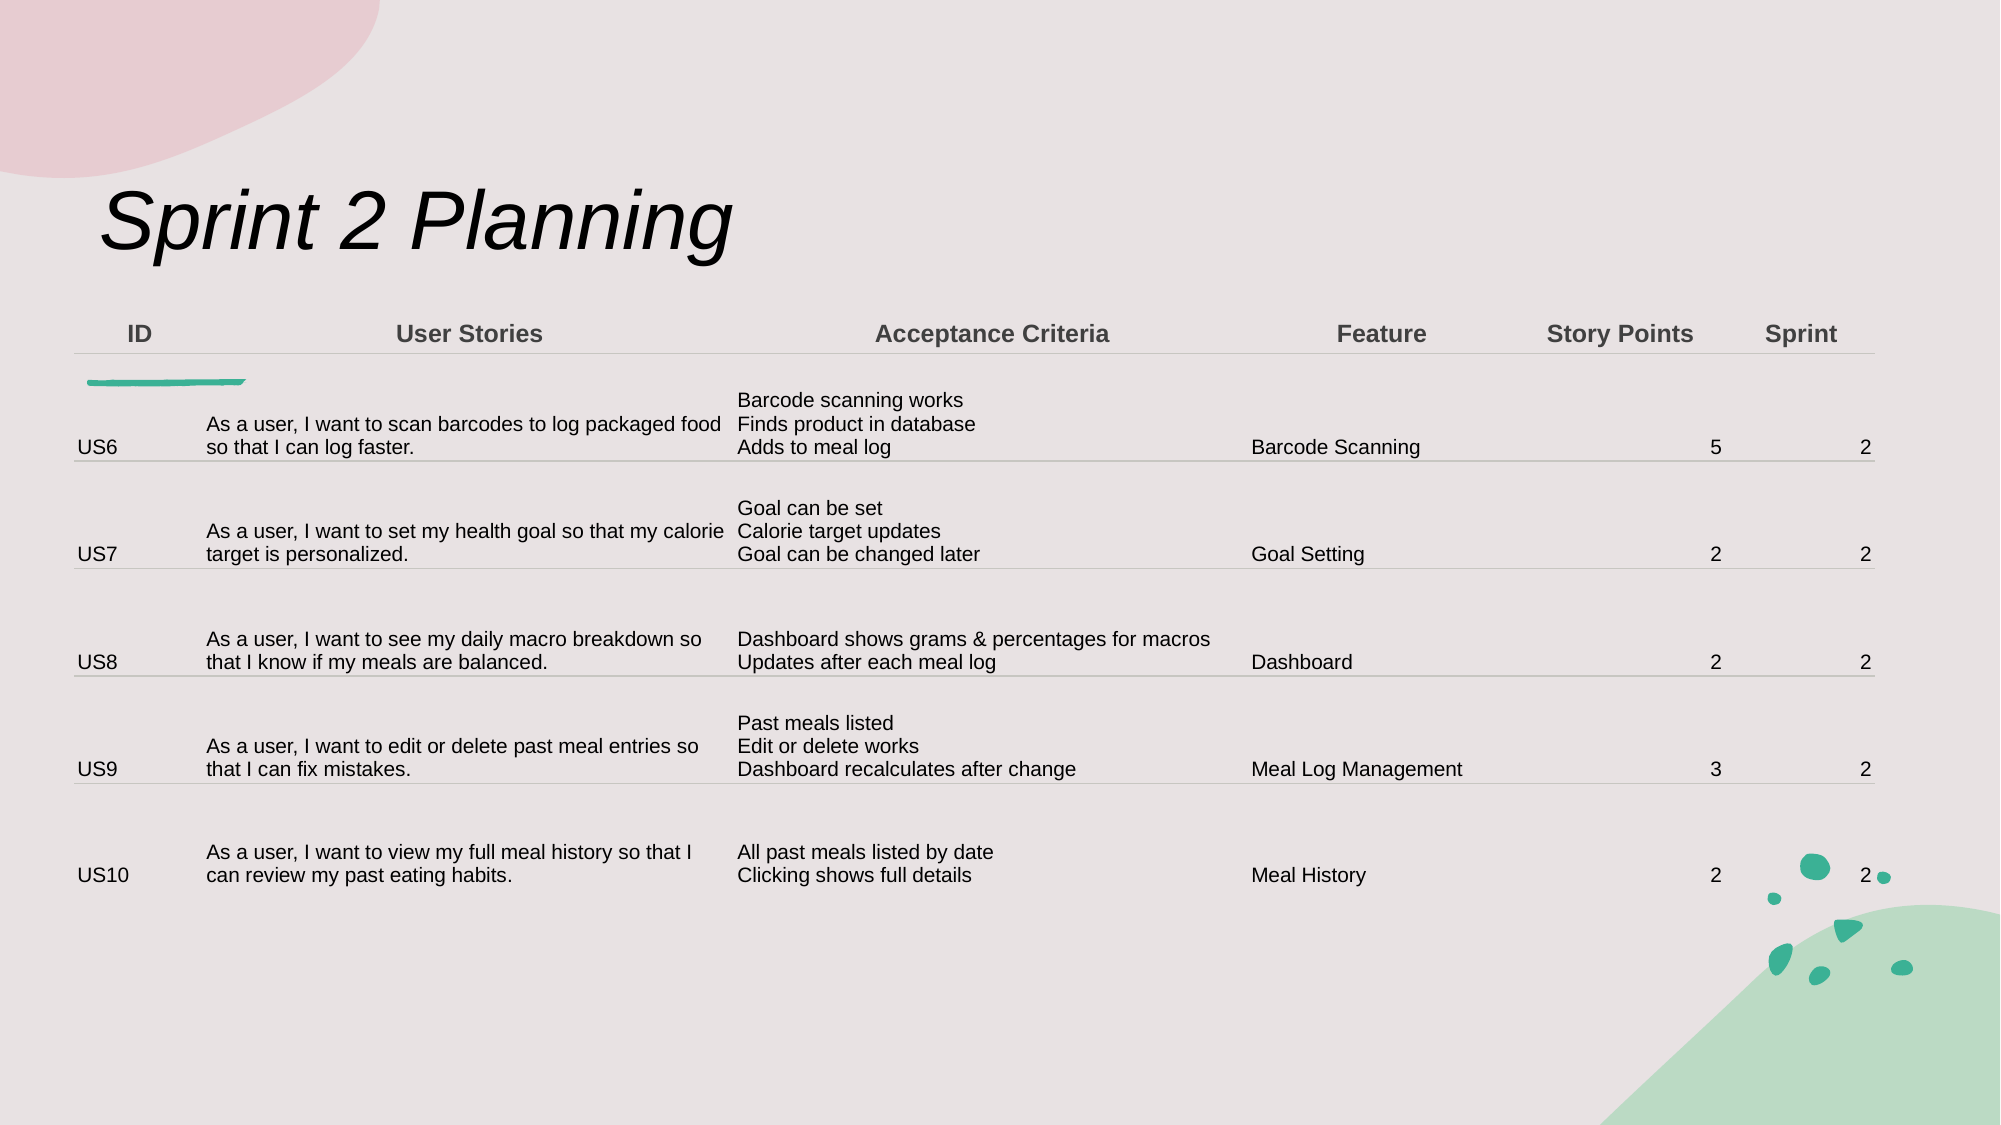

# Sprint 2 Planning
| ID | User Stories | Acceptance Criteria | Feature | Story Points | Sprint |
| --- | --- | --- | --- | --- | --- |
| US6 | As a user, I want to scan barcodes to log packaged food so that I can log faster. | Barcode scanning works Finds product in database Adds to meal log | Barcode Scanning | 5 | 2 |
| US7 | As a user, I want to set my health goal so that my calorie target is personalized. | Goal can be set Calorie target updates Goal can be changed later | Goal Setting | 2 | 2 |
| US8 | As a user, I want to see my daily macro breakdown so that I know if my meals are balanced. | Dashboard shows grams & percentages for macros Updates after each meal log | Dashboard | 2 | 2 |
| US9 | As a user, I want to edit or delete past meal entries so that I can fix mistakes. | Past meals listed Edit or delete works Dashboard recalculates after change | Meal Log Management | 3 | 2 |
| US10 | As a user, I want to view my full meal history so that I can review my past eating habits. | All past meals listed by date Clicking shows full details | Meal History | 2 | 2 |